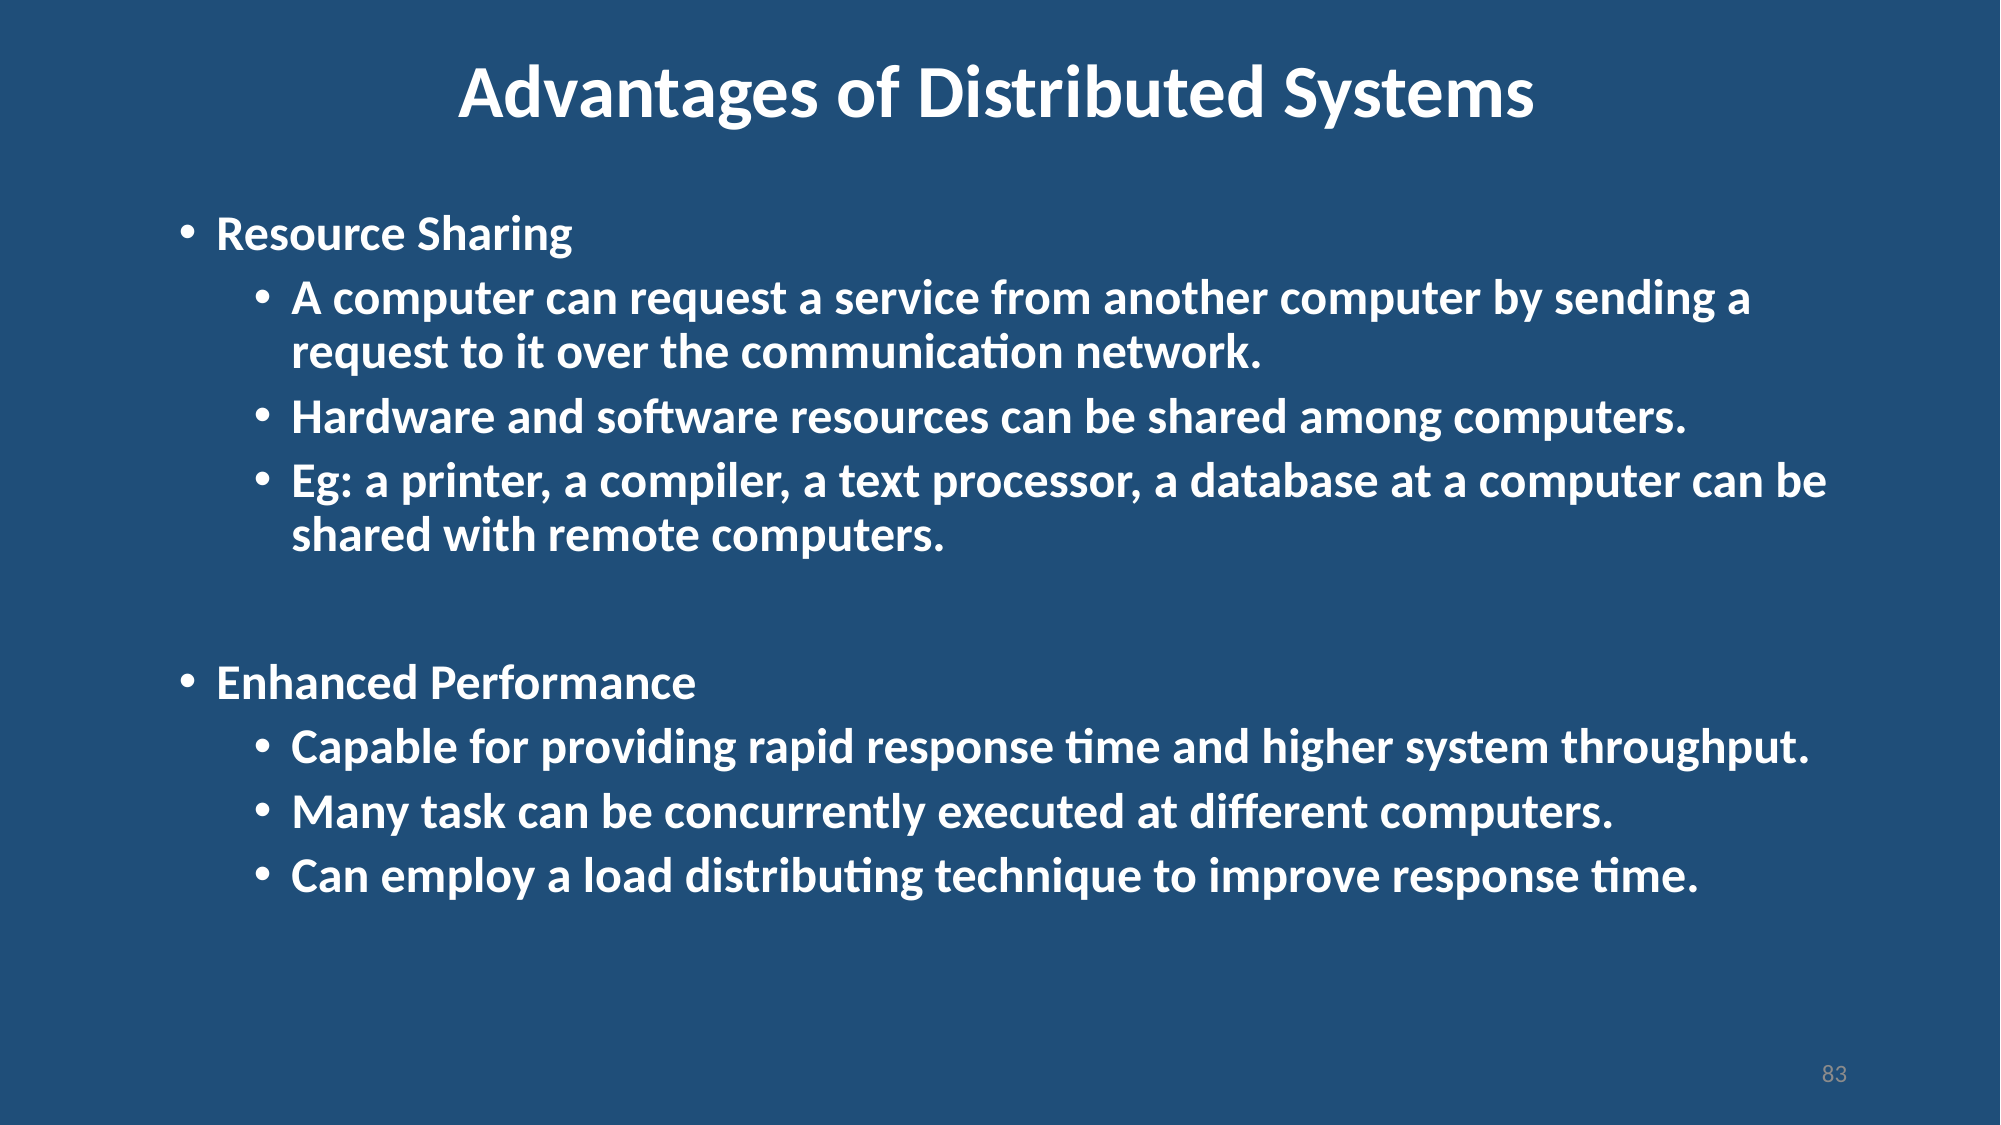

# Advantages of Distributed Systems
Resource Sharing
A computer can request a service from another computer by sending a request to it over the communication network.
Hardware and software resources can be shared among computers.
Eg: a printer, a compiler, a text processor, a database at a computer can be shared with remote computers.

Enhanced Performance
Capable for providing rapid response time and higher system throughput.
Many task can be concurrently executed at different computers.
Can employ a load distributing technique to improve response time.
83